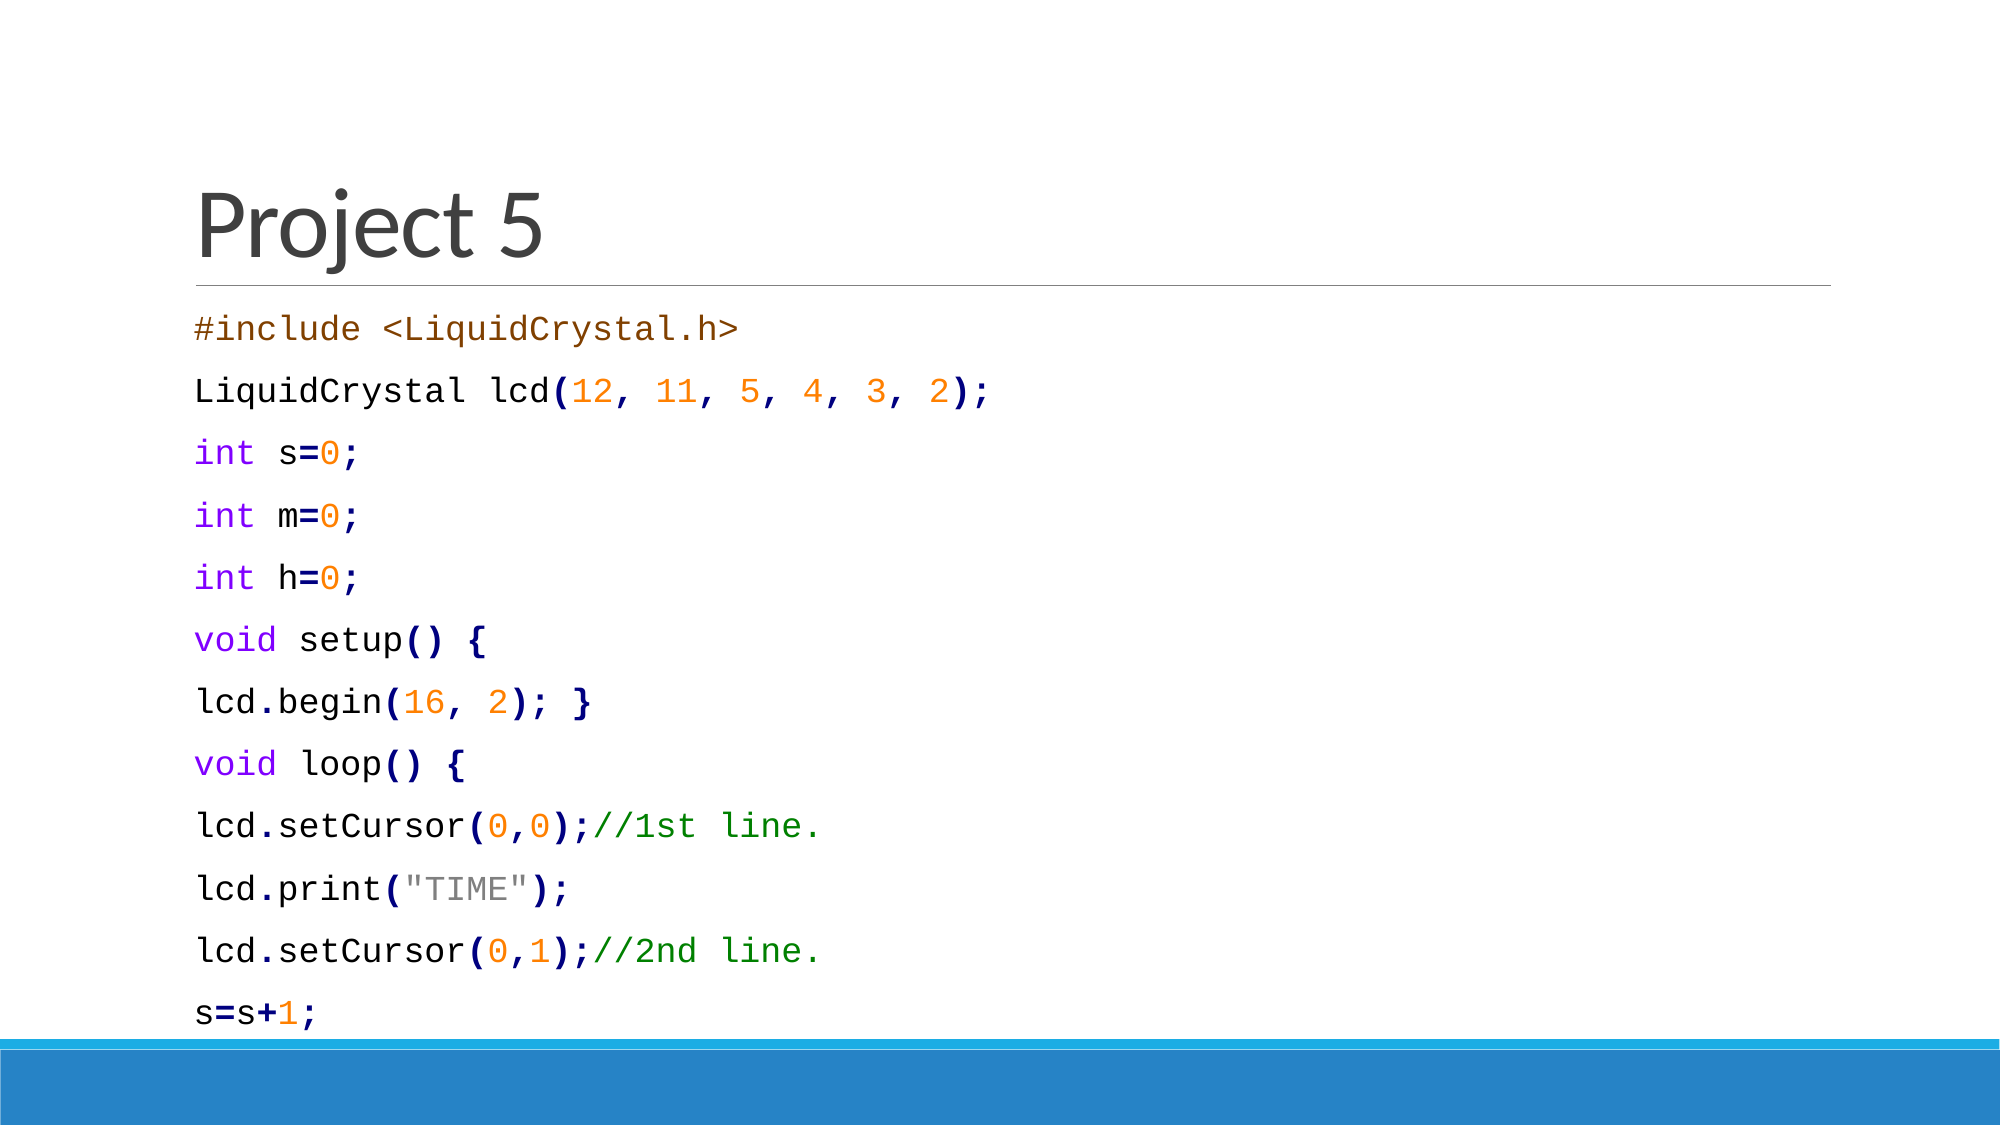

# Project 5
#include <LiquidCrystal.h>
LiquidCrystal lcd(12, 11, 5, 4, 3, 2);
int s=0;
int m=0;
int h=0;
void setup() {
lcd.begin(16, 2); }
void loop() {
lcd.setCursor(0,0);//1st line.
lcd.print("TIME");
lcd.setCursor(0,1);//2nd line.
s=s+1;